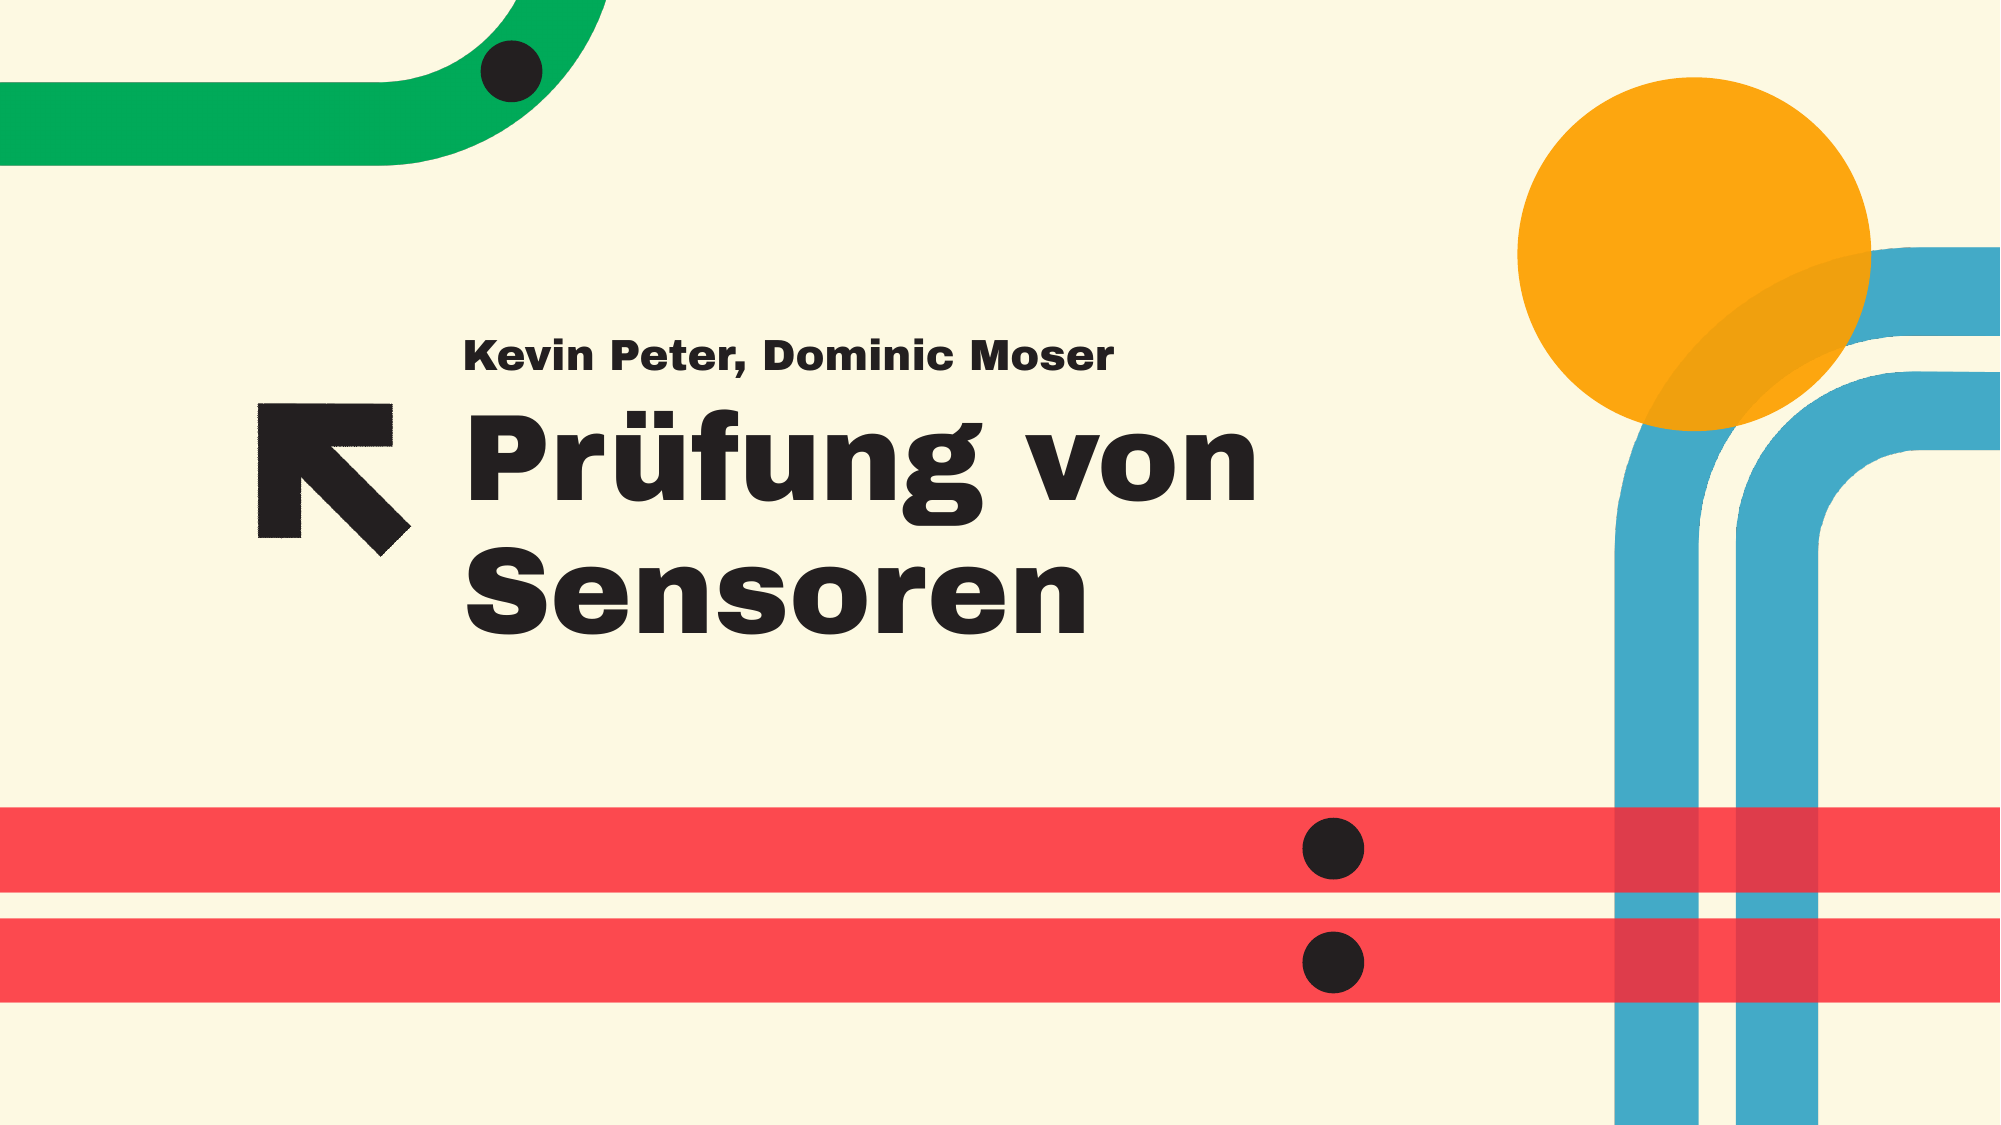

Kevin Peter, Dominic Moser
# Prüfung von Sensoren